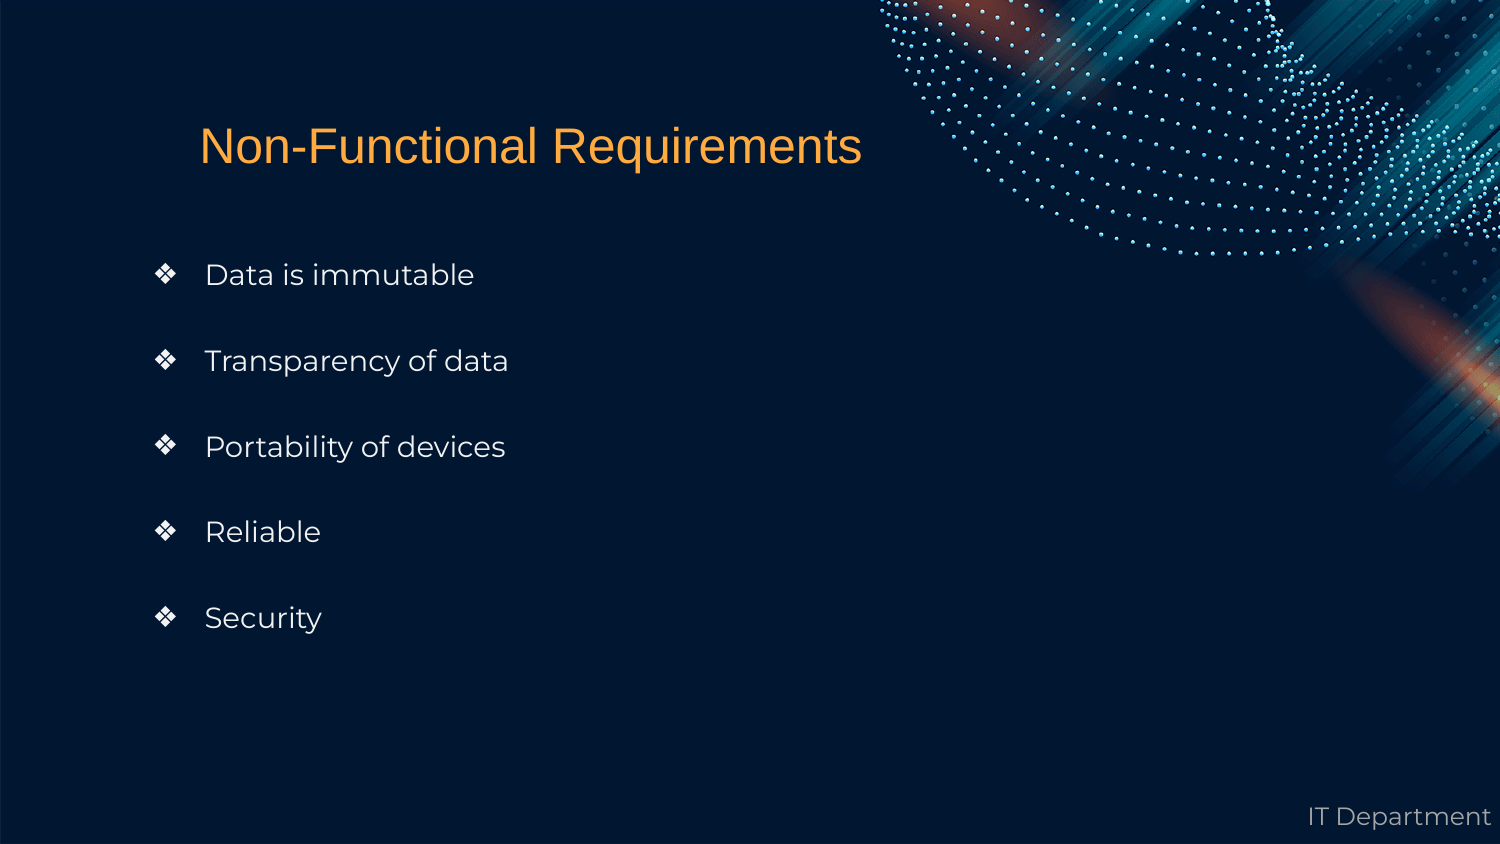

# Non-Functional Requirements
Data is immutable
Transparency of data
Portability of devices
Reliable
Security

IT Department